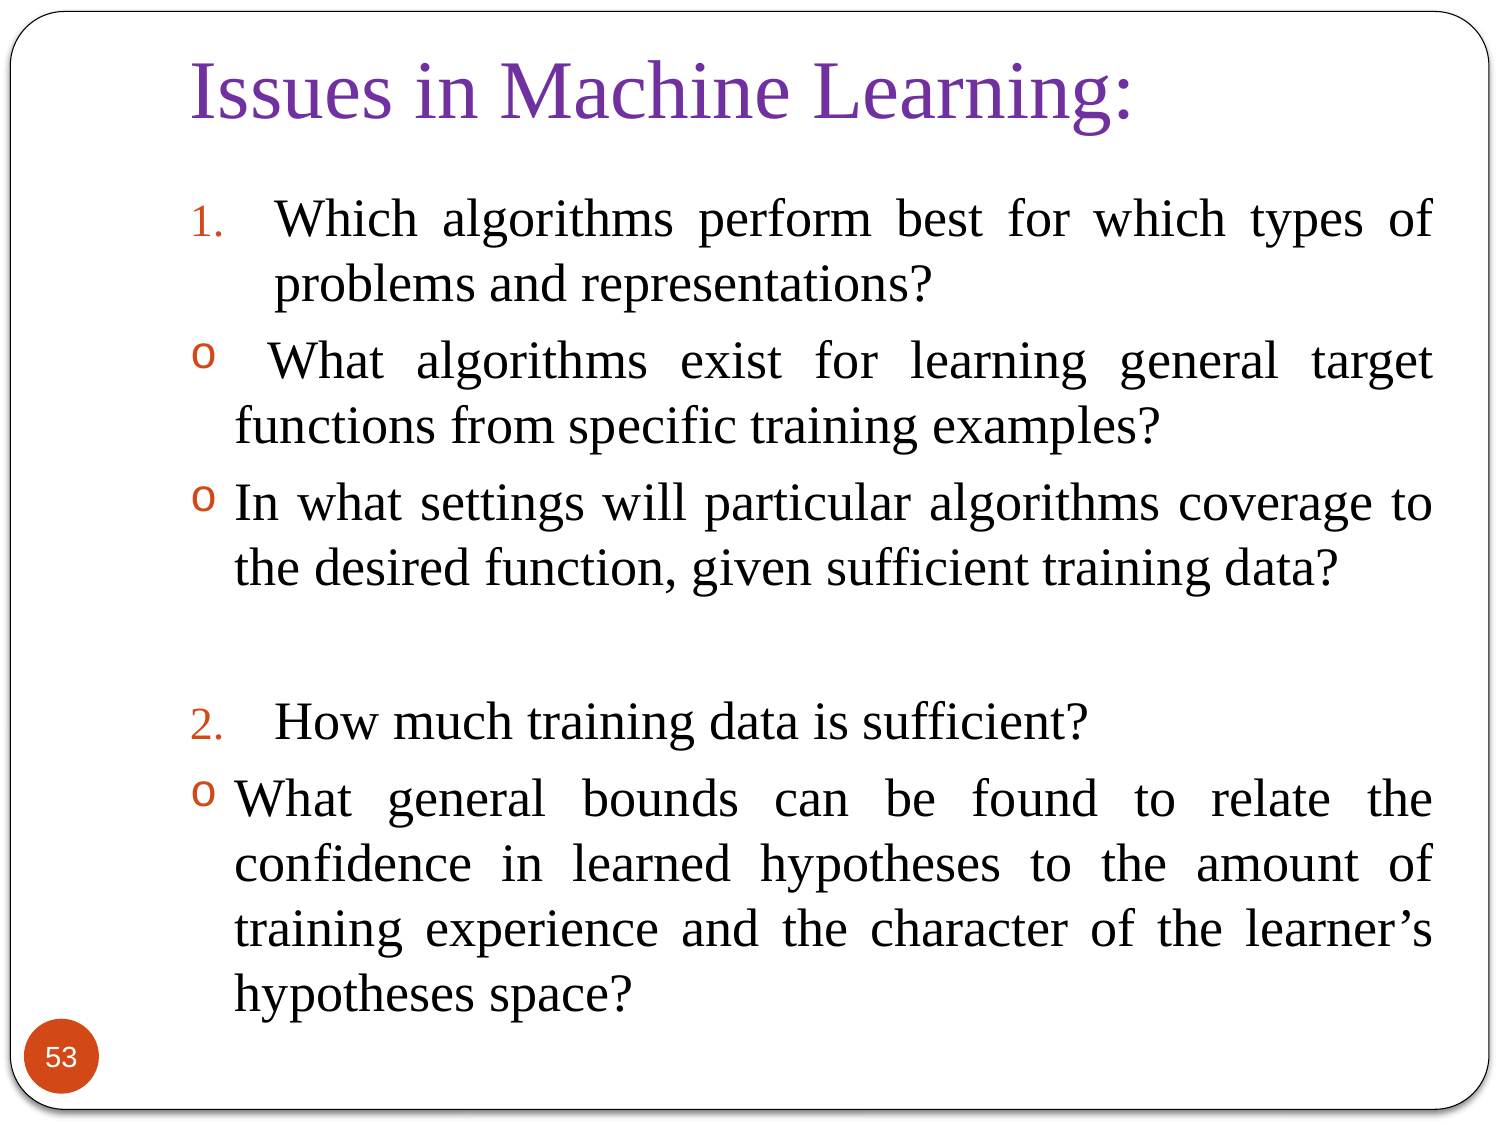

# Issues in Machine Learning:
Which algorithms perform best for which types of problems and representations?
 What algorithms exist for learning general target functions from specific training examples?
In what settings will particular algorithms coverage to the desired function, given sufficient training data?

How much training data is sufficient?
What general bounds can be found to relate the confidence in learned hypotheses to the amount of training experience and the character of the learner’s hypotheses space?
53